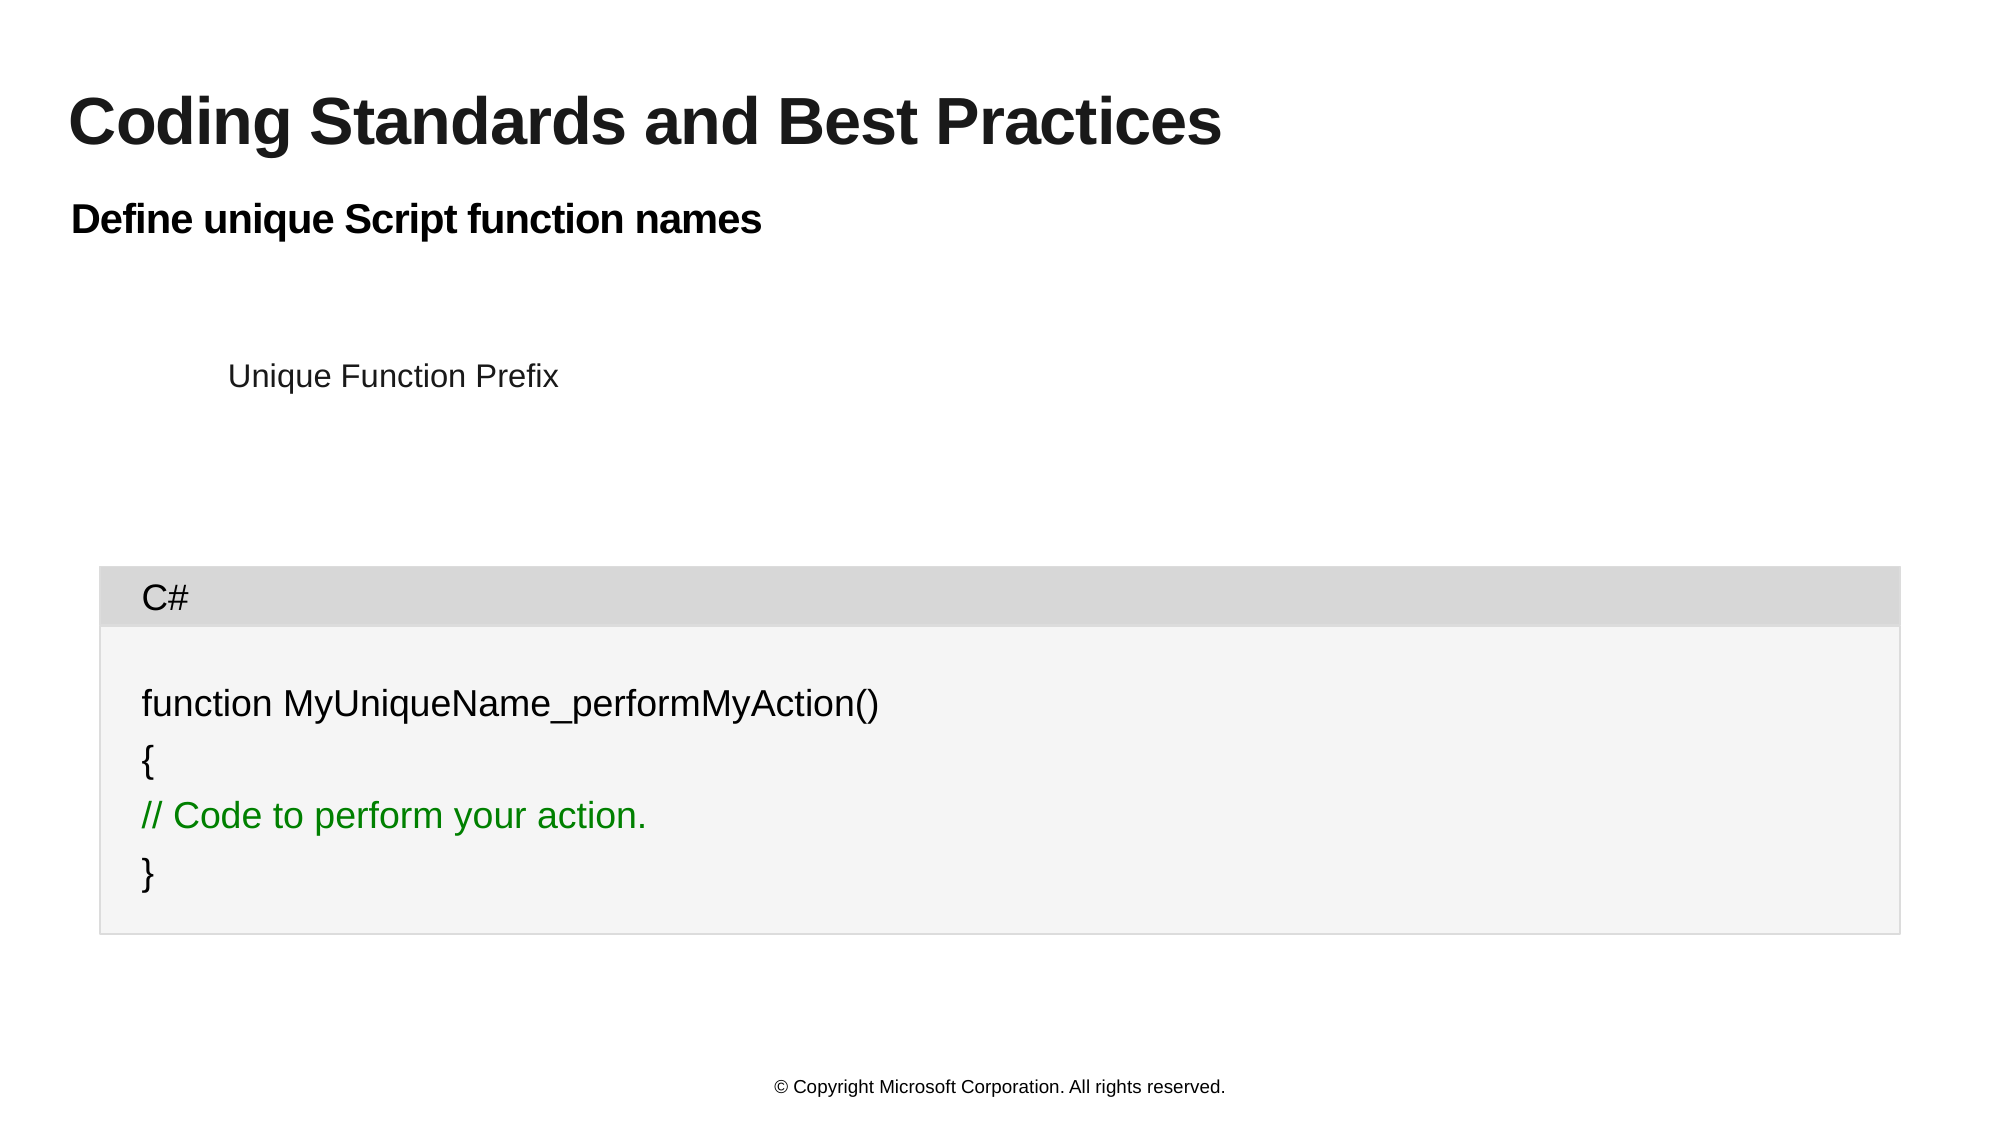

# Coding Standards and Best Practices
Define unique Script function names
Unique Function Prefix
C#
function MyUniqueName_performMyAction()
{
// Code to perform your action.
}